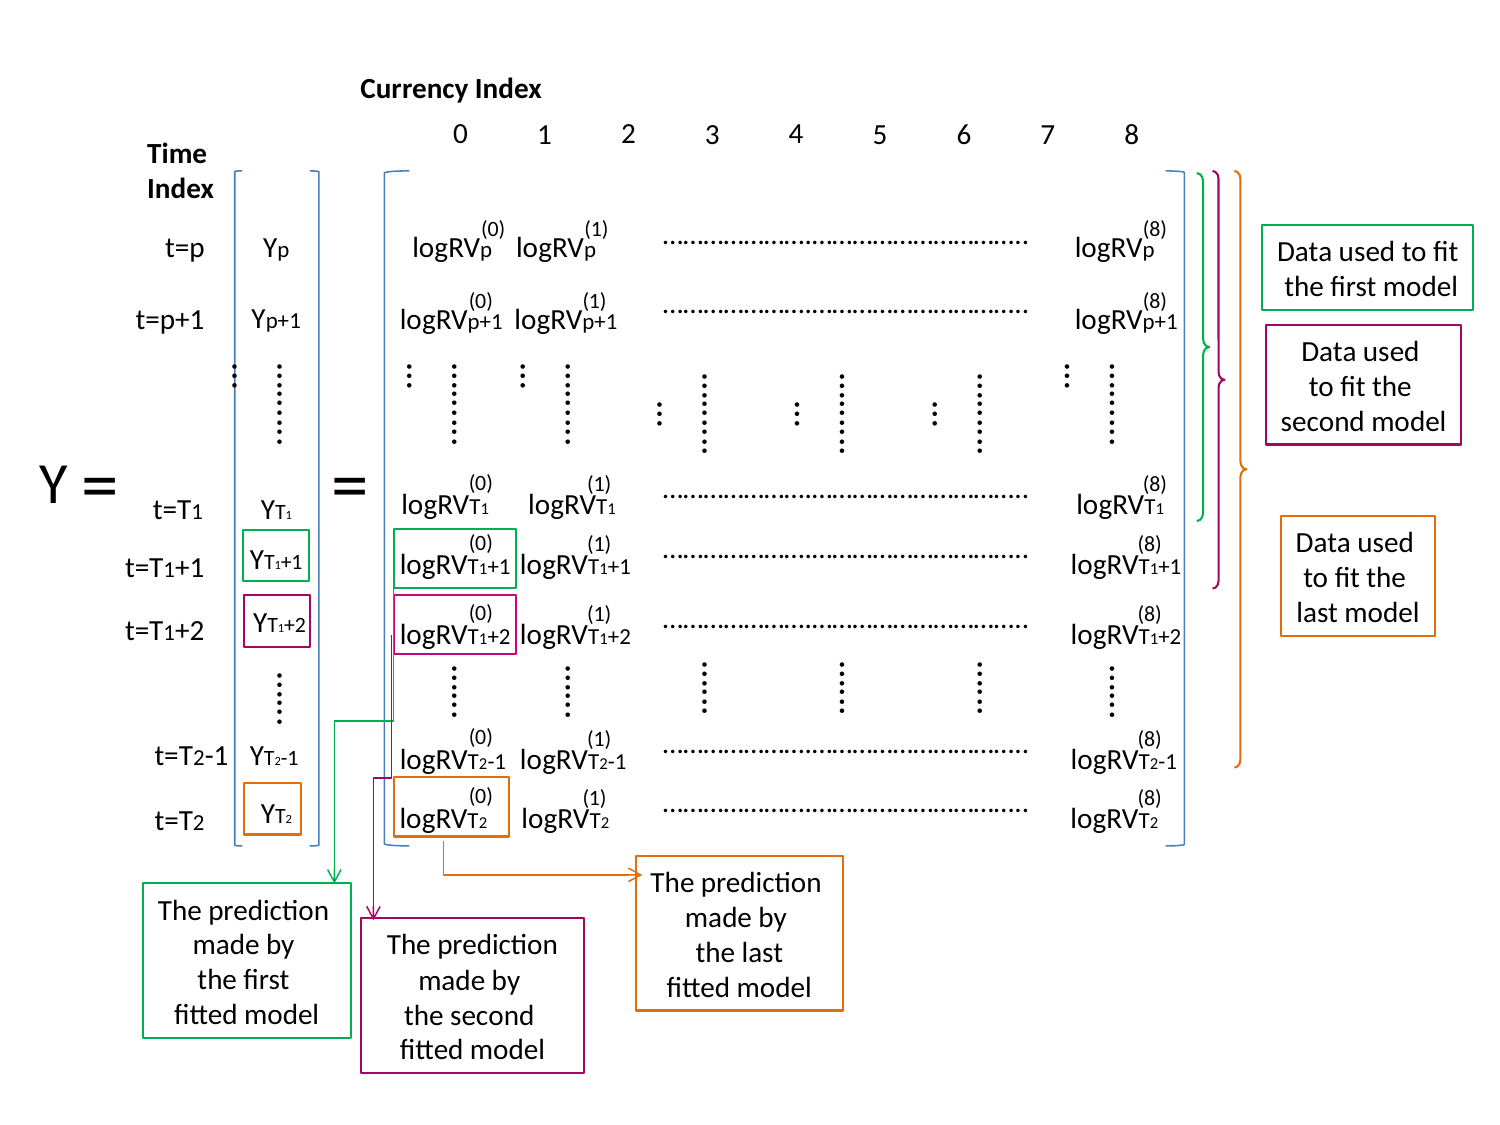

Currency Index
0
2
4
6
1
3
5
7
8
Time
Index
t=p
t=p+1
t=T1
t=T1+1
t=T1+2
t=T2-1
t=T2
=
Y

Yp
Yp+1
YT1
YT1+1
YT1+2
YT2-1
YT2

(0)
logRVp
(1)
logRVp
(8)
logRVp
………………….…………………………..
Data used to fit
 the first model
………………….…………………………..
(0)
logRVp+1
(1)
logRVp+1
(8)
logRVp+1
Data used
to fit the
second model
…......…
…......…
…......…
…......…
…......…
…......…
…......…
=
(0)
logRVT1
………………….…………………………..
(1)
logRVT1
(8)
logRVT1
Data used
to fit the
last model
(0)
logRVT1+1
………………….…………………………..
(1)
logRVT1+1
(8)
logRVT1+1

(0)
logRVT1+2
………………….…………………………..
(1)
logRVT1+2
(8)
logRVT1+2

…...
…...
…...
…...
…...
…...
…...
(0)
logRVT2-1
………………….…………………………..
(1)
logRVT2-1
(8)
logRVT2-1
(0)
logRVT2
………………….…………………………..
(1)
logRVT2
(8)
logRVT2

The prediction
made by
the last
fitted model
The prediction
made by
the first
fitted model
The prediction made by
the second
fitted model